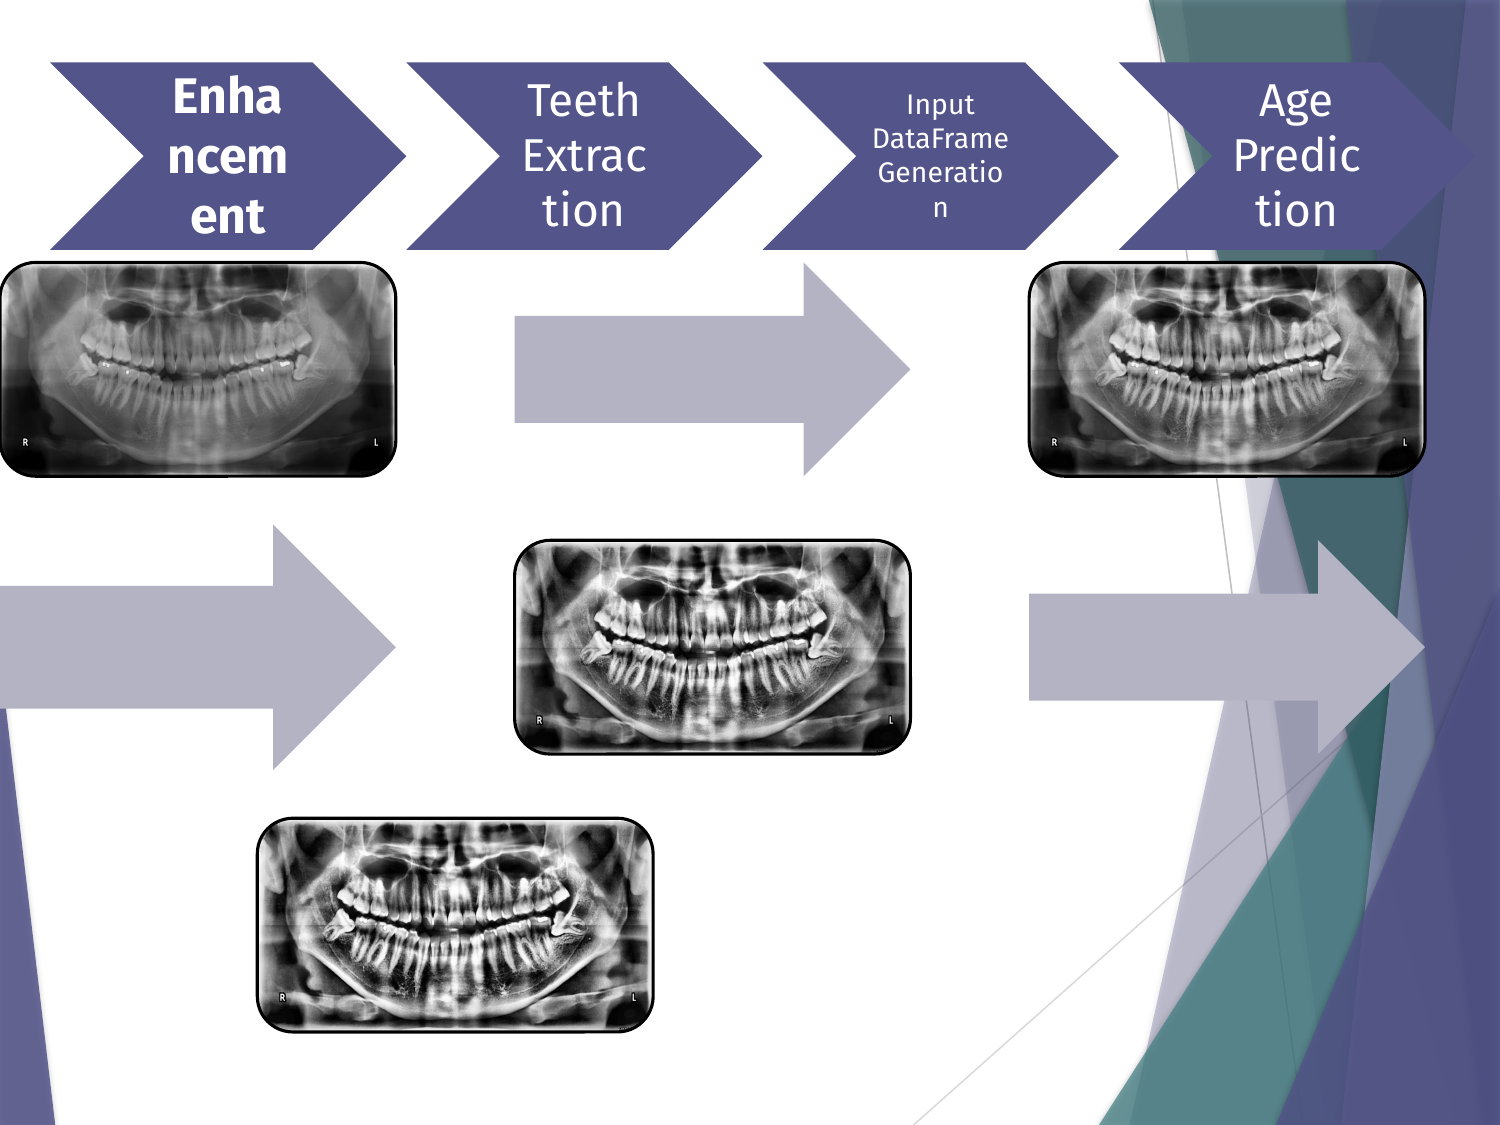

Enhancement
Teeth Extraction
Input DataFrame Generation
Age Prediction